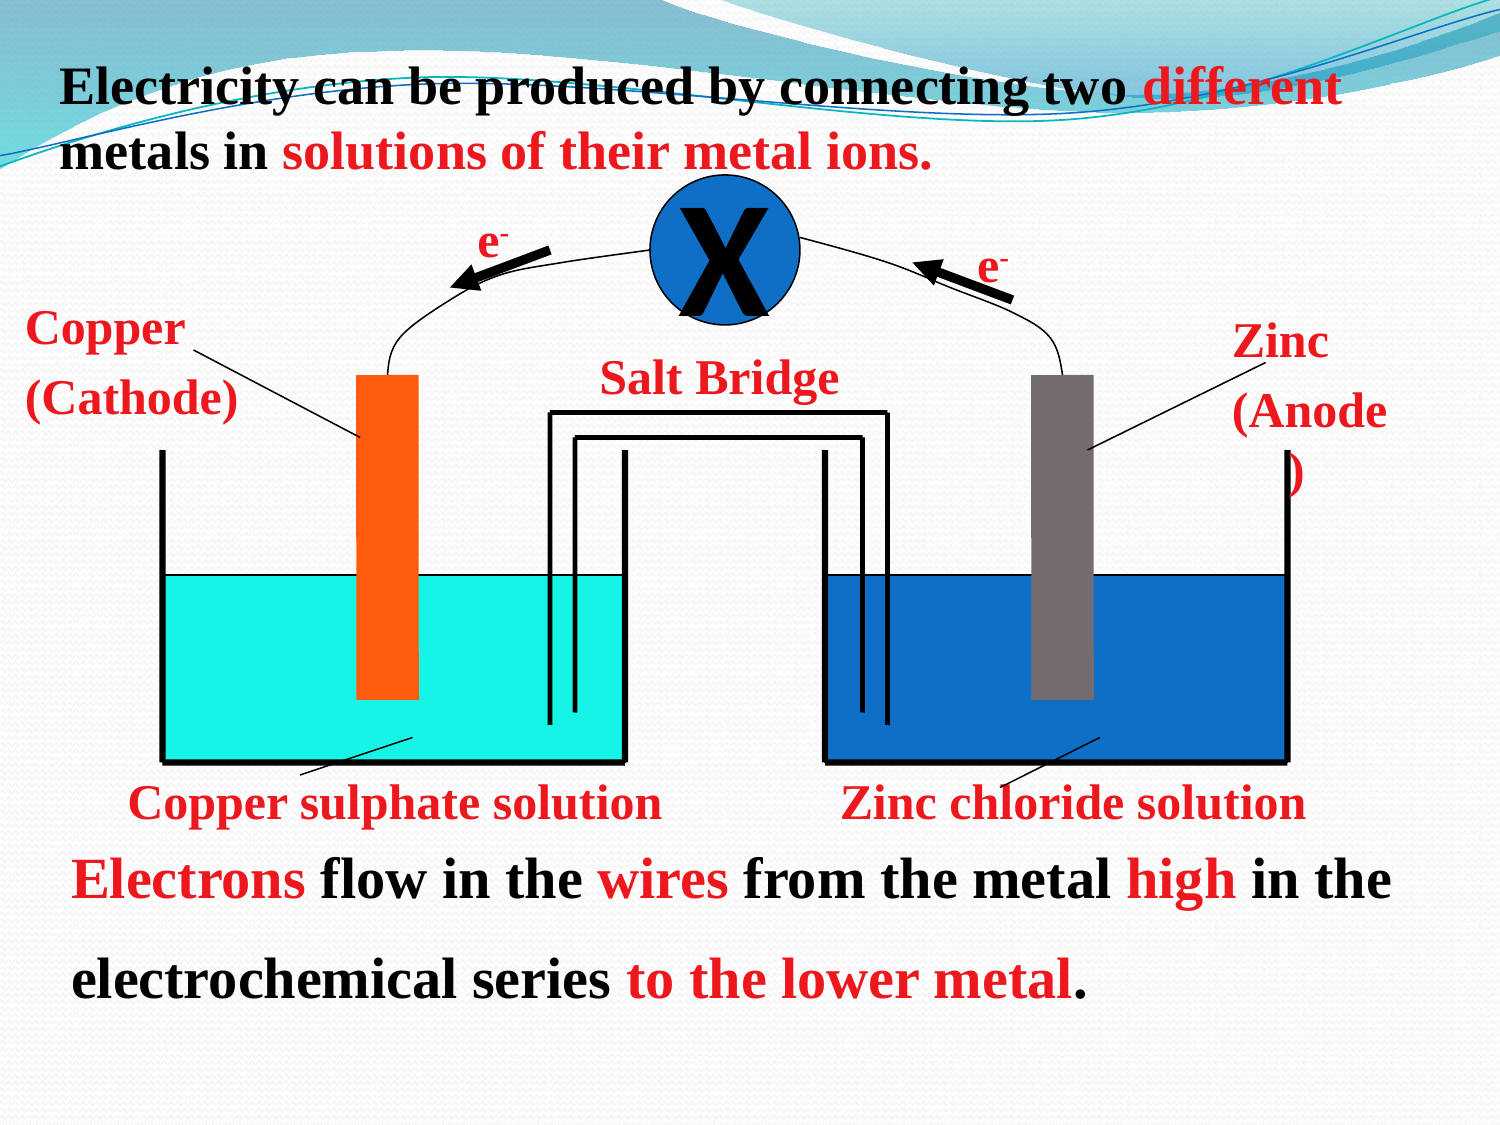

Electricity can be produced by connecting two different metals in solutions of their metal ions.
X

e-

e-

Copper
(Cathode)

Zinc
(Anode)

Salt Bridge

Copper sulphate solution

Zinc chloride solution
	Electrons flow in the wires from the metal high in the
	electrochemical series to the lower metal.